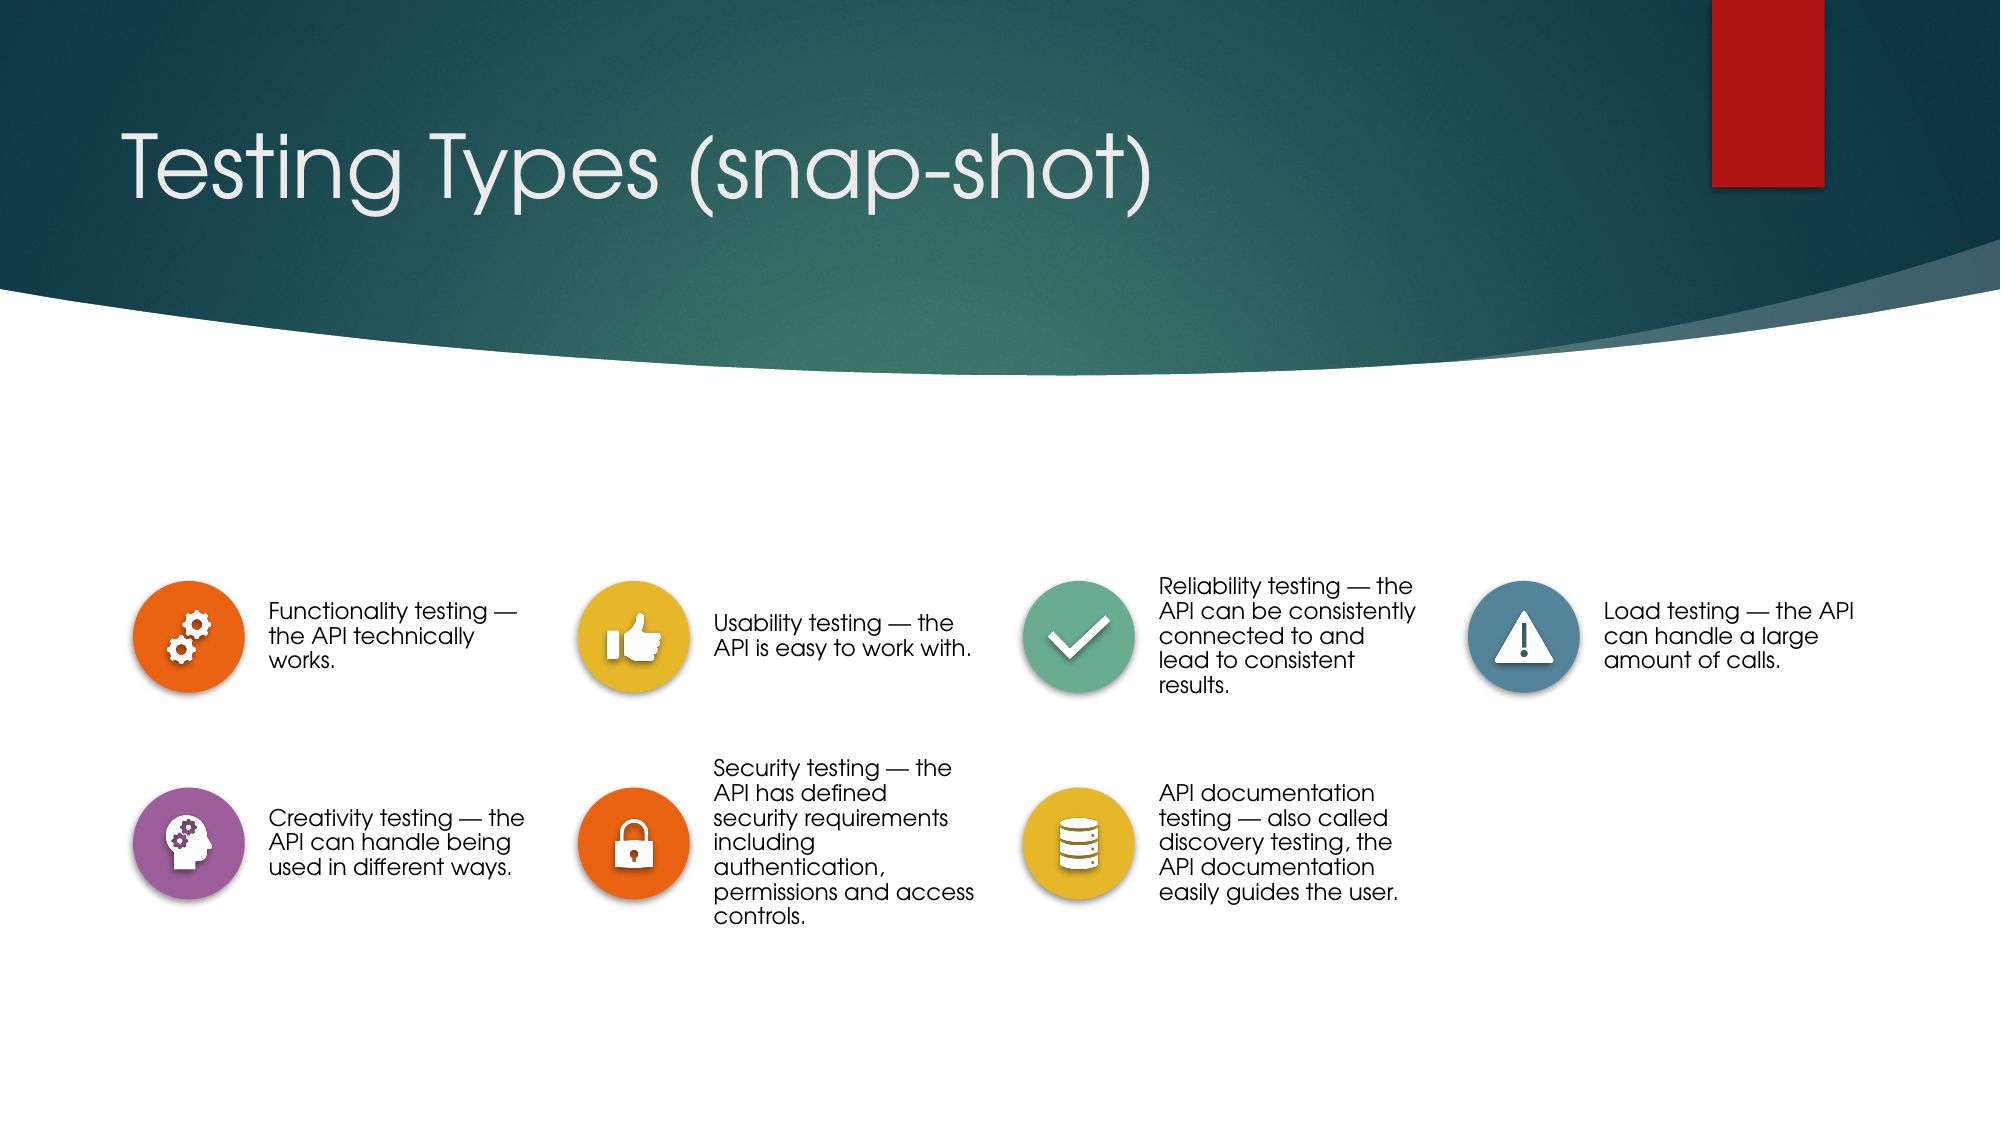

# Testing Types (snap-shot)

Functionality testing — the API technically works.
Usability testing — the API is easy to work with.
Reliability testing — the API can be consistently connected to and lead to consistent results.
Load testing — the API can handle a large amount of calls.
Creativity testing — the API can handle being used in different ways.
Security testing — the API has defined security requirements including authentication, permissions and access controls.
API documentation testing — also called discovery testing, the API documentation easily guides the user.